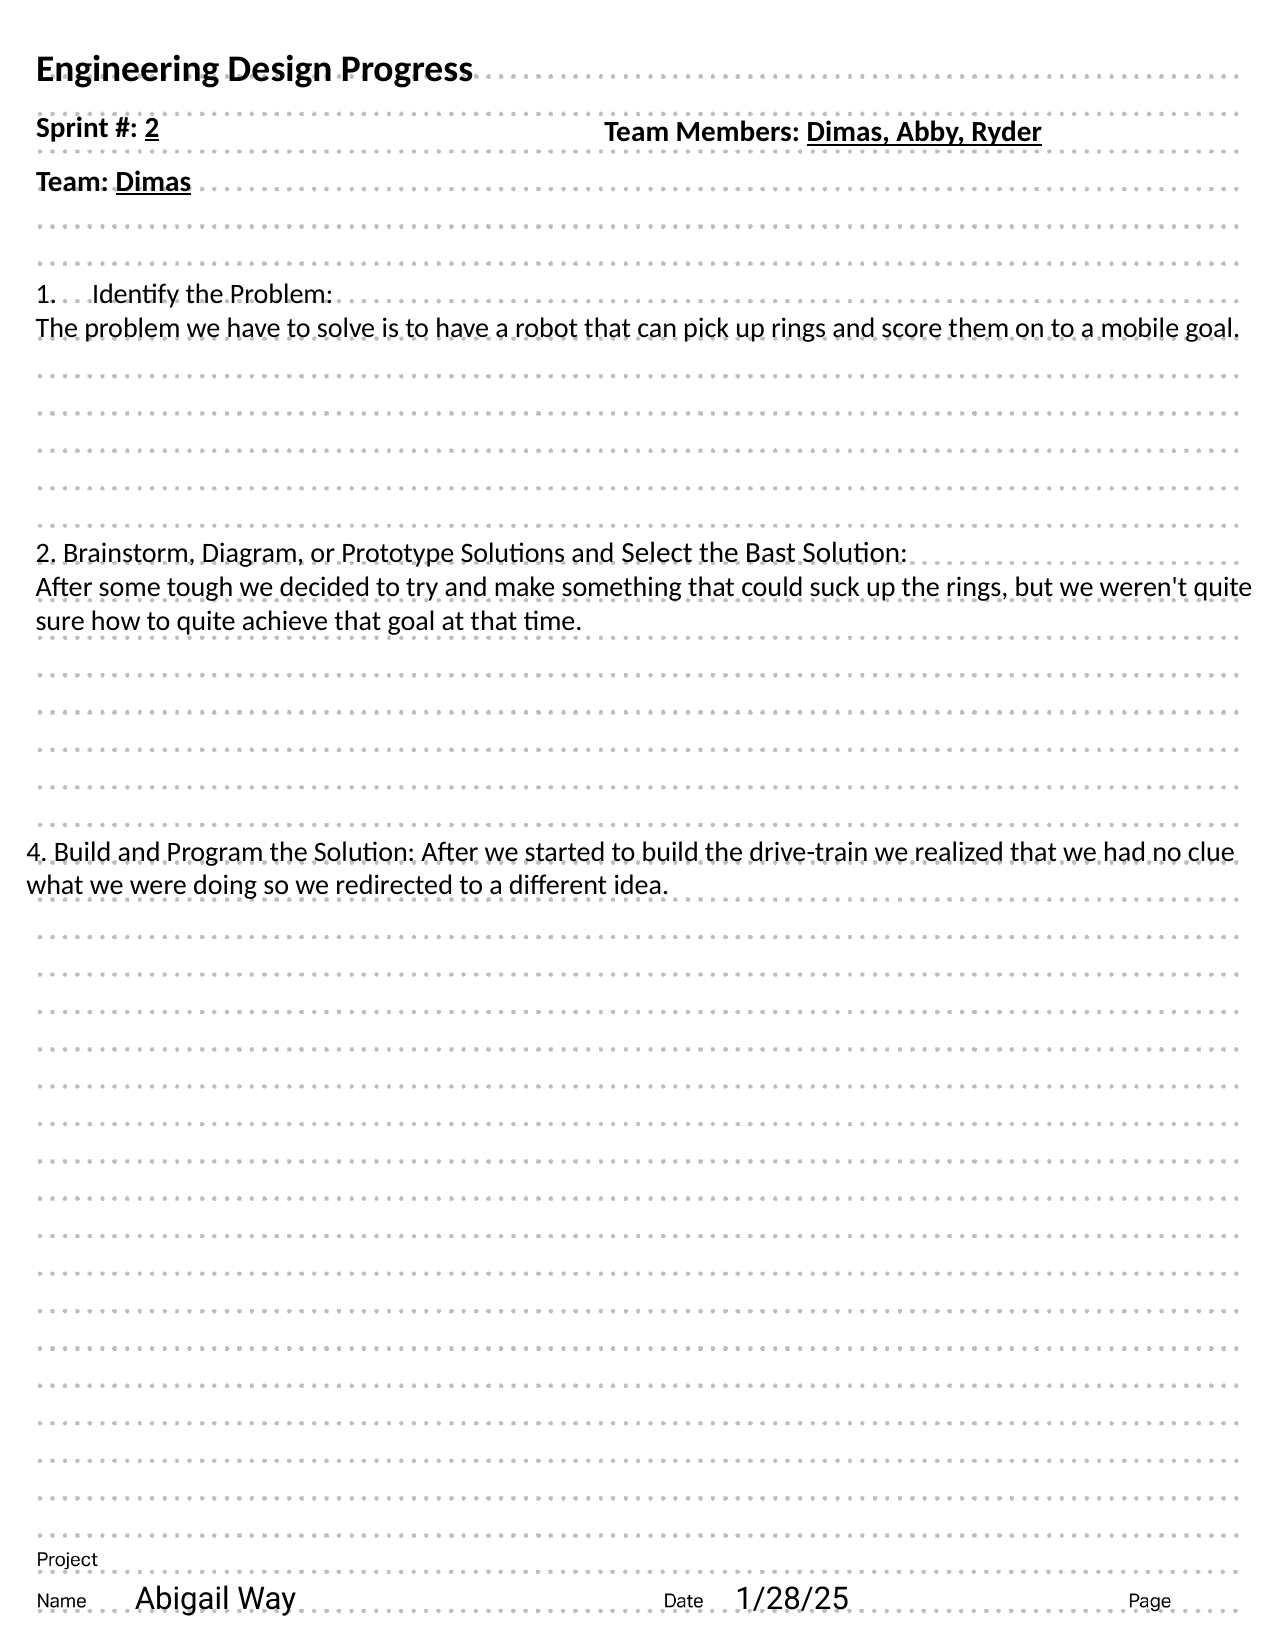

Engineering Design Progress
Sprint #: 2
Team: Dimas

Team Members: Dimas, Abby, Ryder
Identify the Problem:
The problem we have to solve is to have a robot that can pick up rings and score them on to a mobile goal.

2. Brainstorm, Diagram, or Prototype Solutions and Select the Bast Solution:
After some tough we decided to try and make something that could suck up the rings, but we weren't quite sure how to quite achieve that goal at that time.

4. Build and Program the Solution: After we started to build the drive-train we realized that we had no clue what we were doing so we redirected to a different idea.

1/28/25

Abigail Way